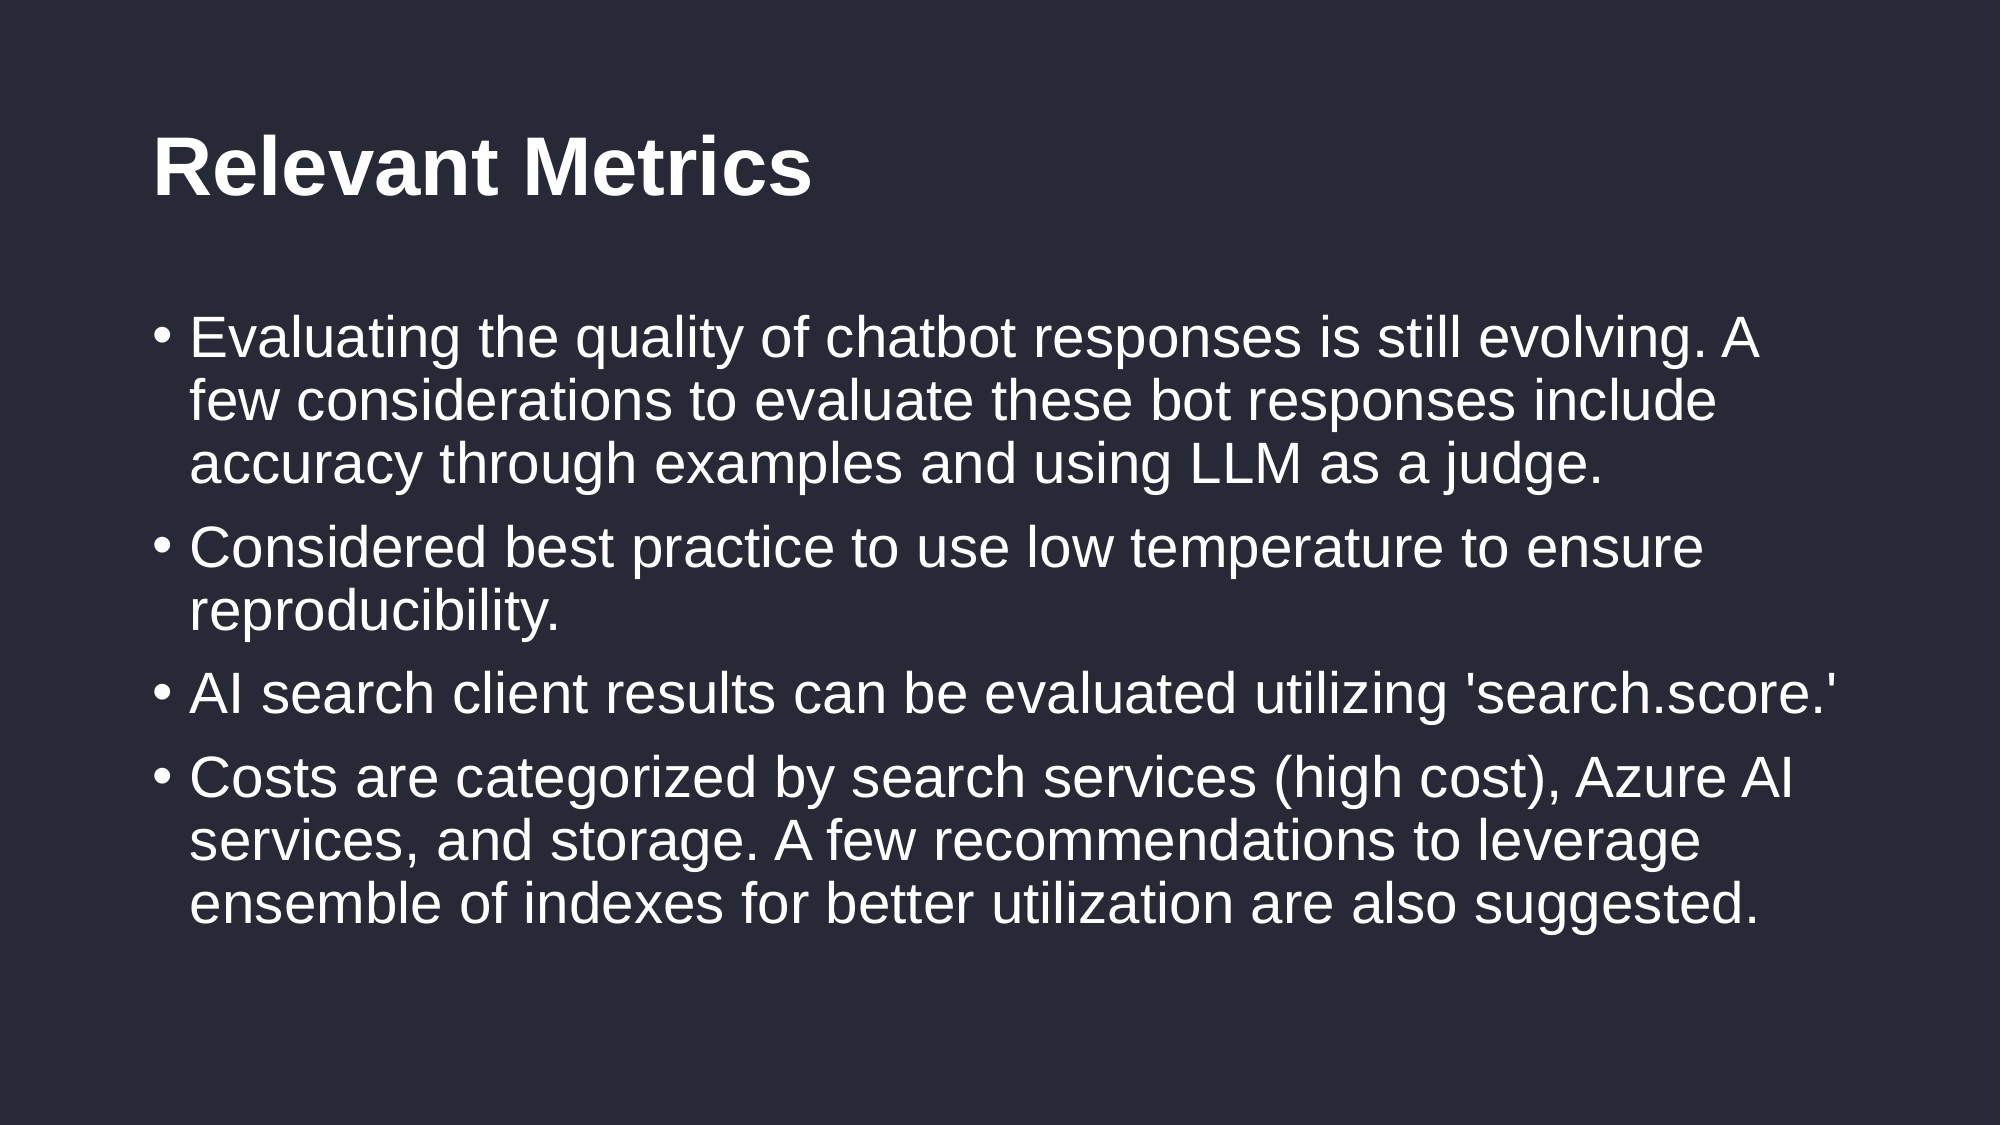

# Relevant Metrics
Evaluating the quality of chatbot responses is still evolving. A few considerations to evaluate these bot responses include accuracy through examples and using LLM as a judge.
Considered best practice to use low temperature to ensure reproducibility.
AI search client results can be evaluated utilizing 'search.score.'
Costs are categorized by search services (high cost), Azure AI services, and storage. A few recommendations to leverage ensemble of indexes for better utilization are also suggested.